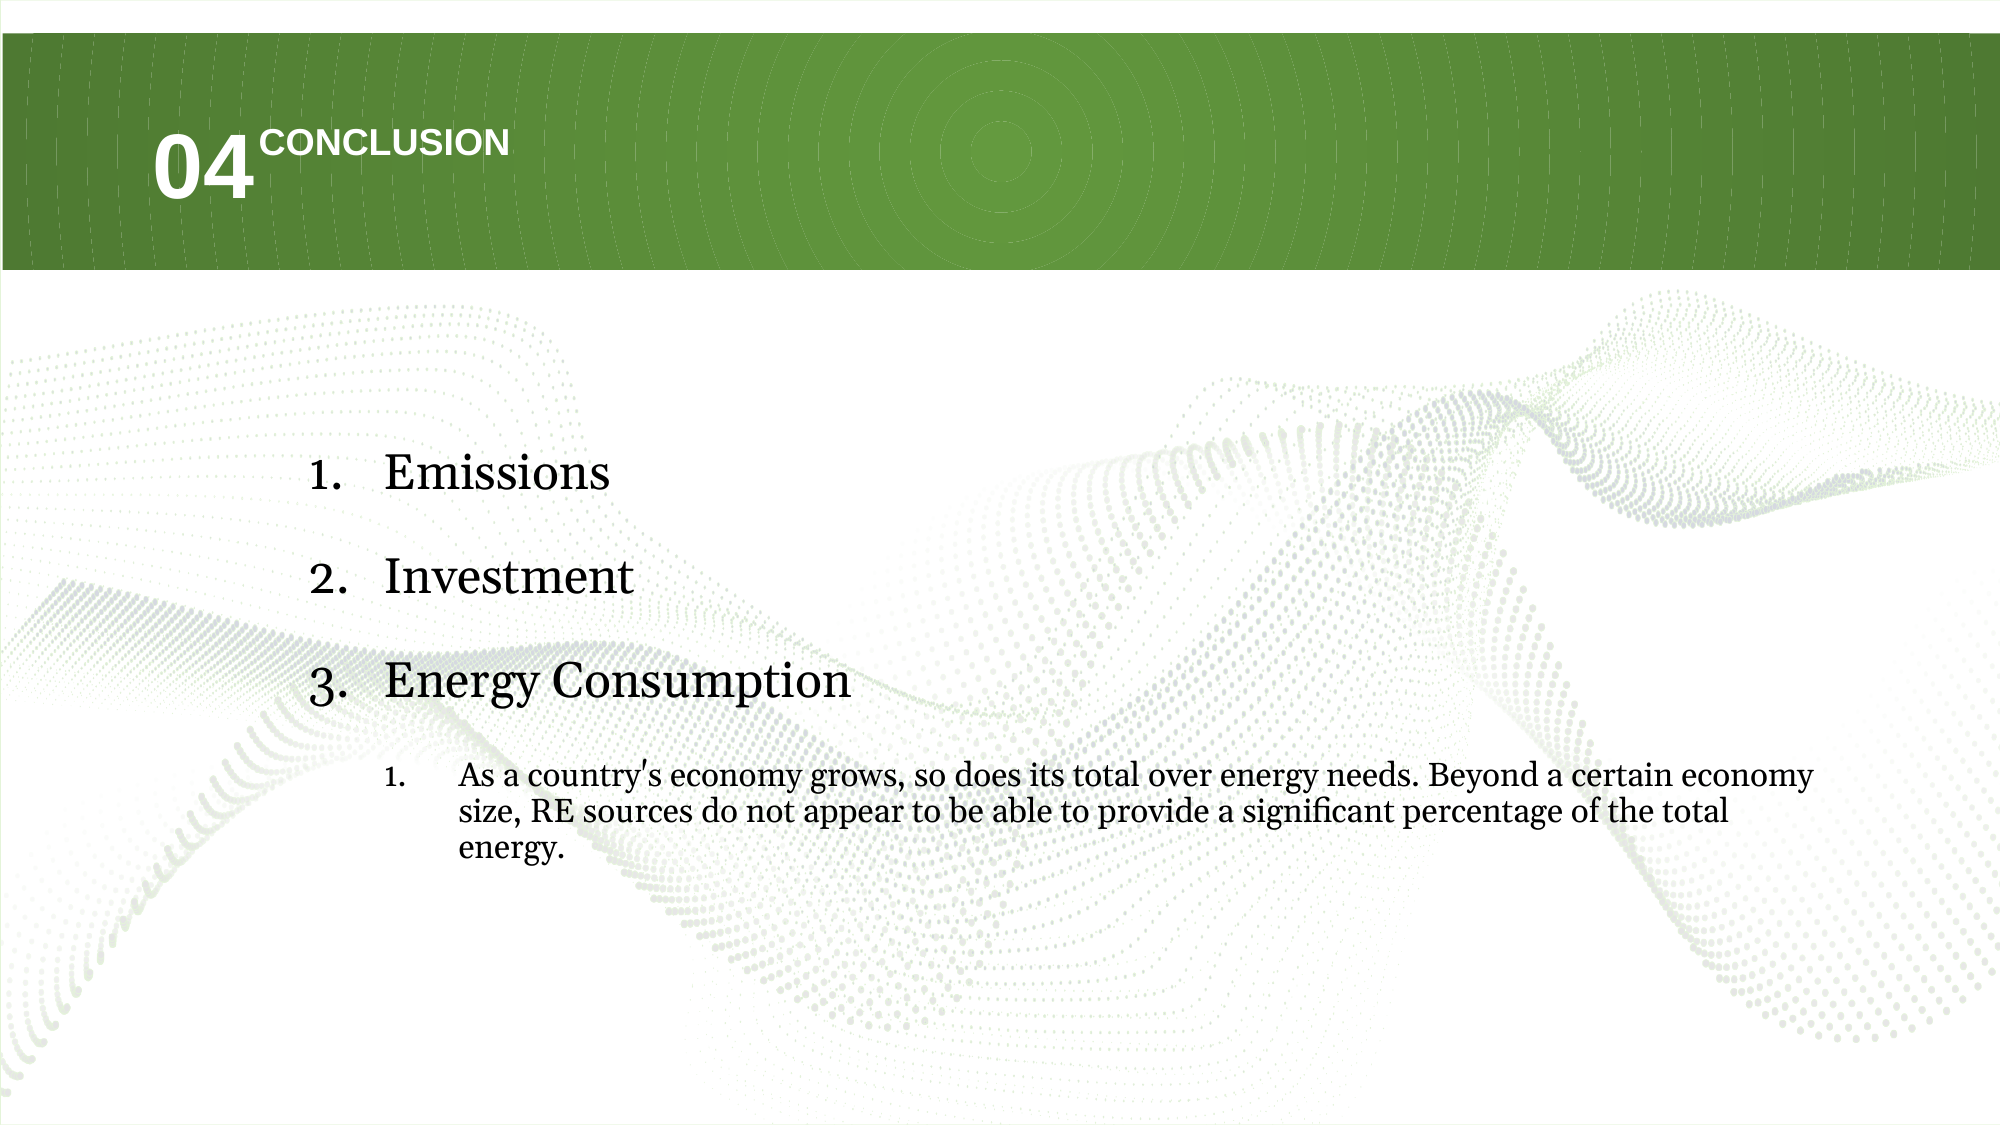

04
CONCLUSION

Emissions
Investment
Energy Consumption
As a country's economy grows, so does its total over energy needs. Beyond a certain economy size, RE sources do not appear to be able to provide a significant percentage of the total energy.